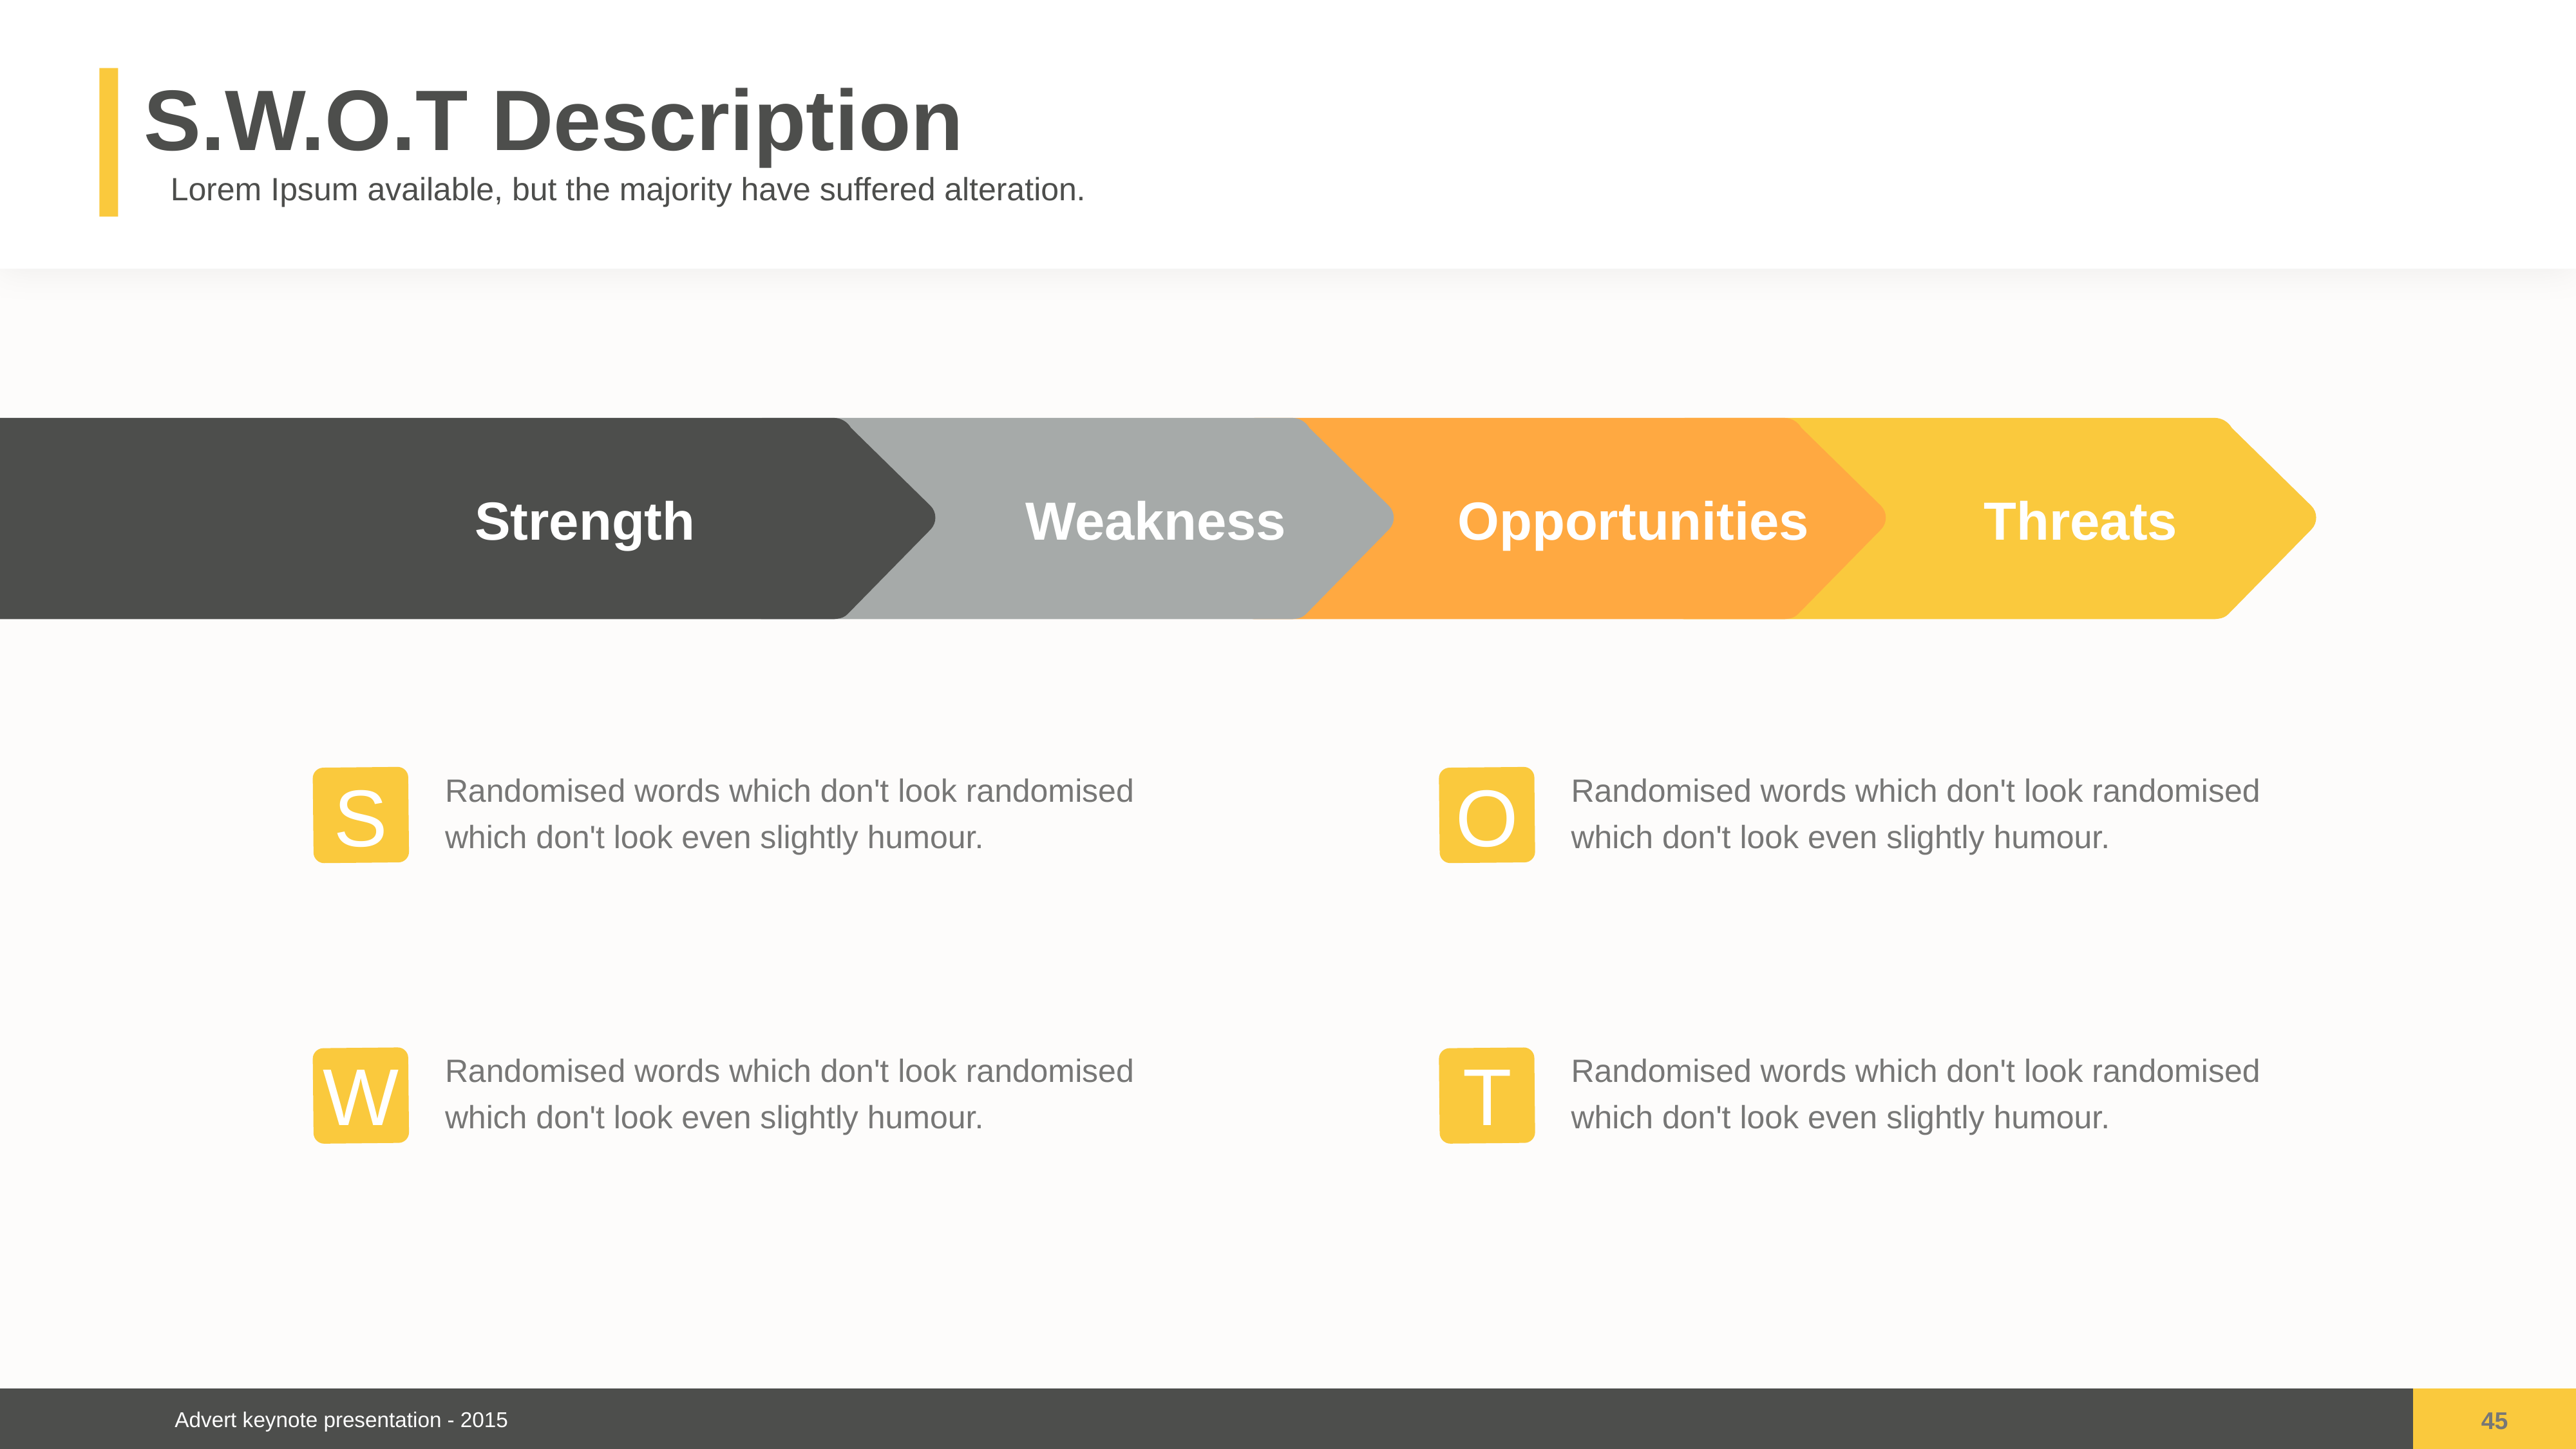

S.W.O.T Description
Lorem Ipsum available, but the majority have suffered alteration.

Strength
Weakness
Opportunities
Threats

S

O
Randomised words which don't look randomised which don't look even slightly humour.
Randomised words which don't look randomised which don't look even slightly humour.

W

T
Randomised words which don't look randomised which don't look even slightly humour.
Randomised words which don't look randomised which don't look even slightly humour.
45